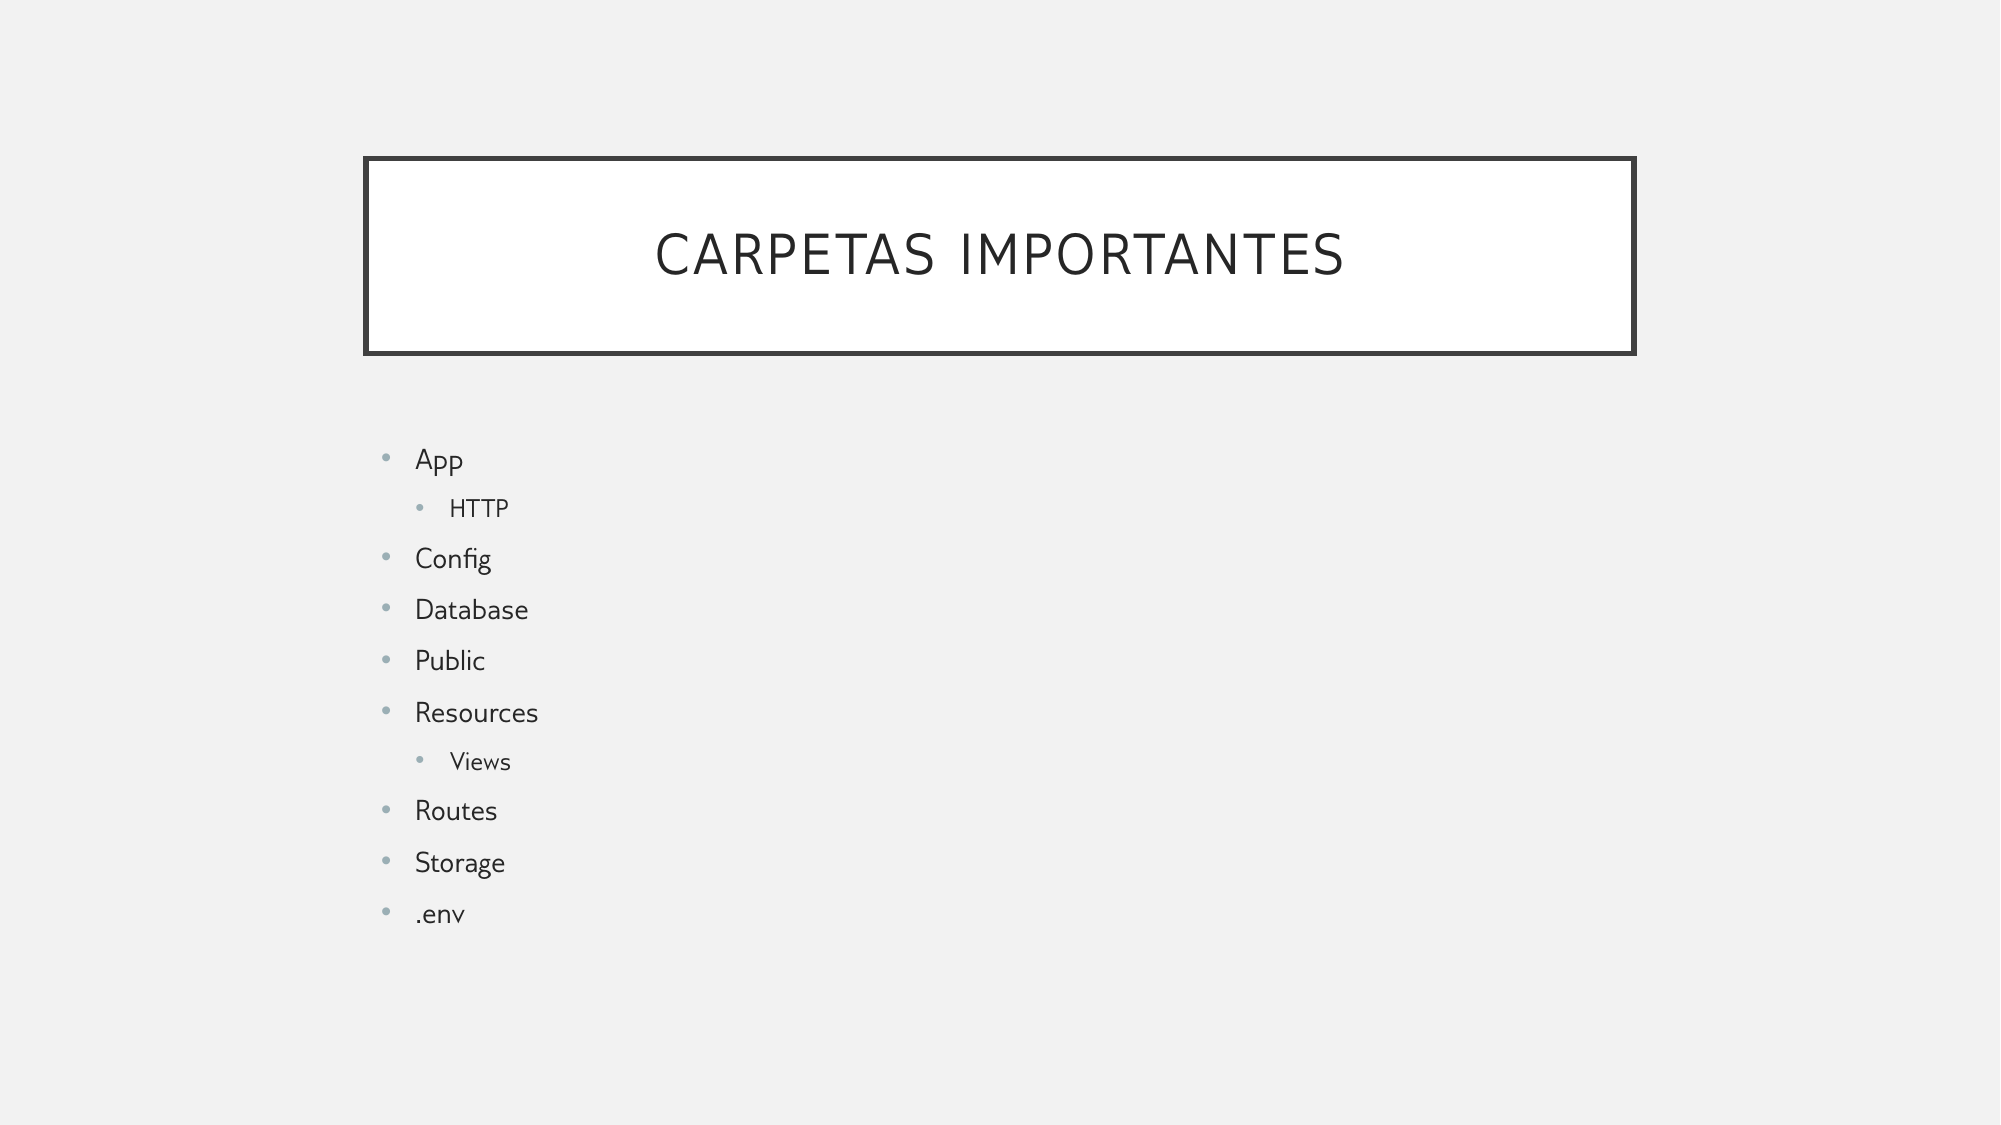

# Carpetas importantes
App
HTTP
Config
Database
Public
Resources
Views
Routes
Storage
.env